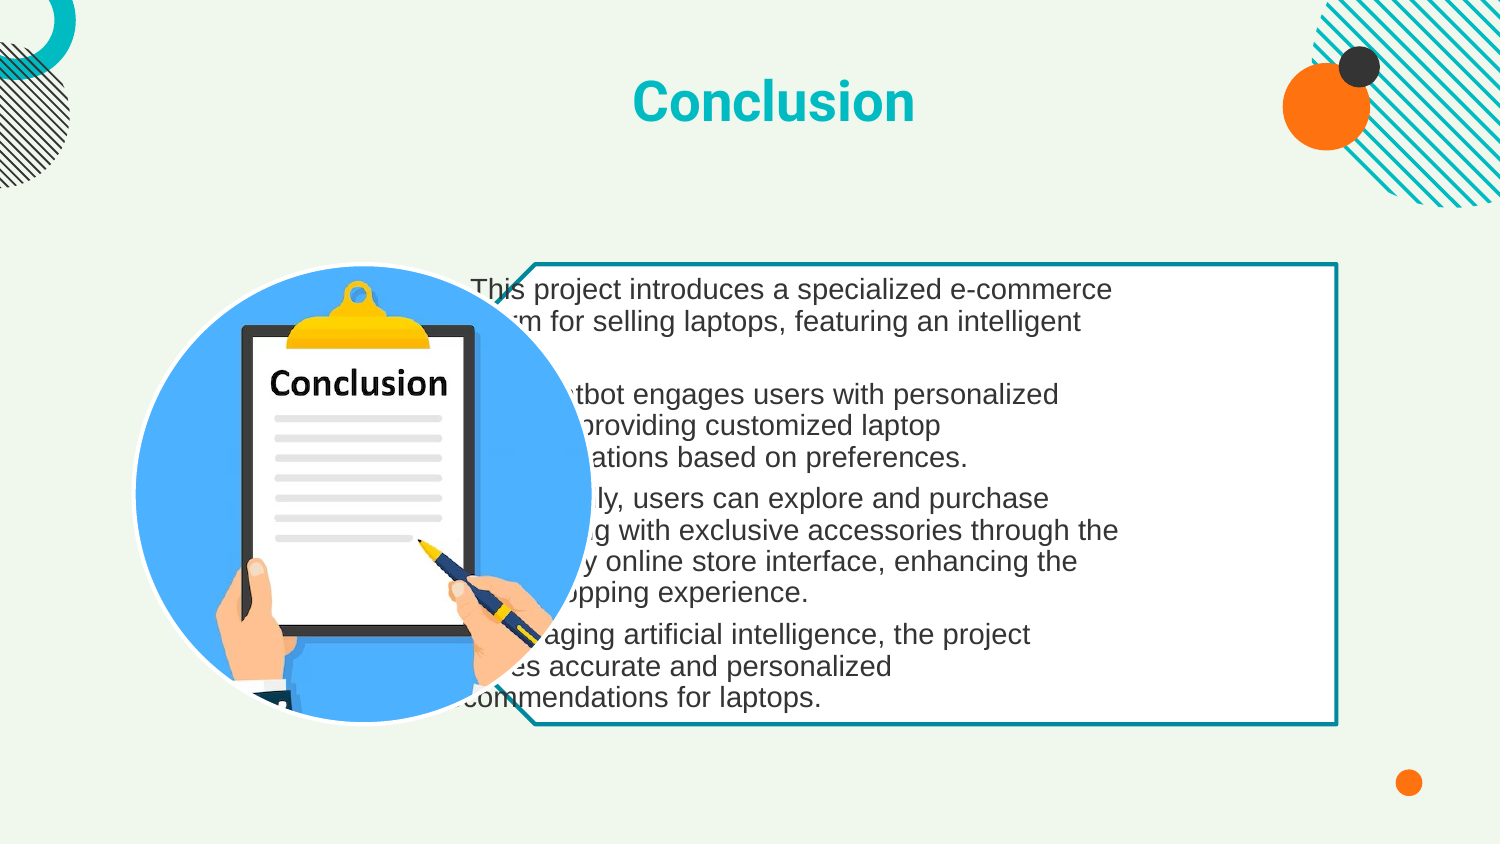

# Conclusion

1- This project introduces a specialized e-commerce platform for selling laptops, featuring an intelligent chatbot.
2- The chatbot engages users with personalized questions, providing customized laptop recommendations based on preferences.
3- Additionally, users can explore and purchase laptops along with exclusive accessories through the user-friendly online store interface, enhancing the overall shopping experience.
4- Leveraging artificial intelligence, the project ensures accurate and personalized recommendations for laptops.